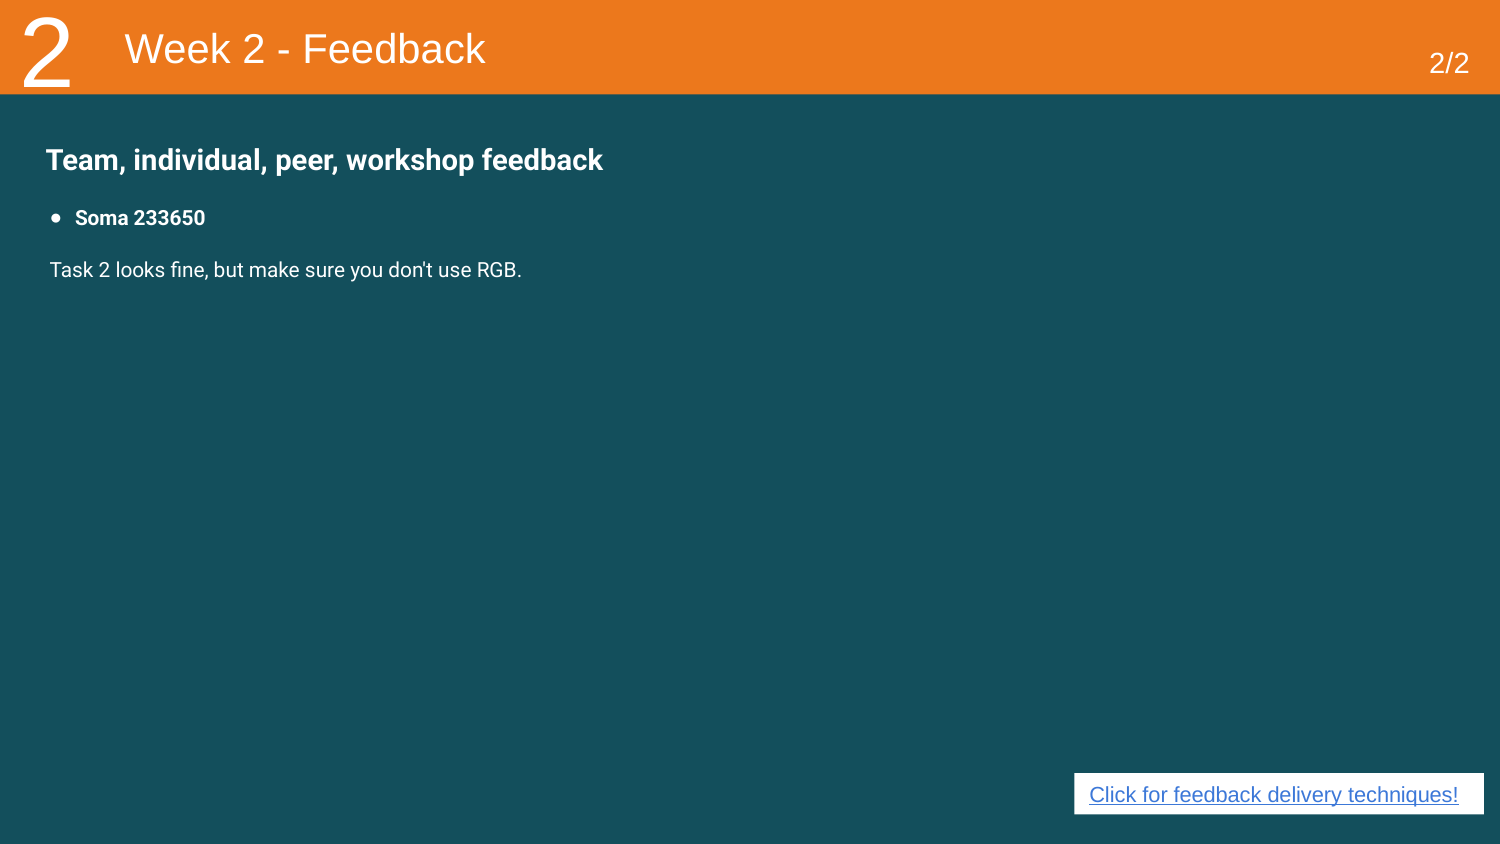

2
# Week 2 - Feedback
2/2
Team, individual, peer, workshop feedback
Soma 233650

Task 2 looks fine, but make sure you don't use RGB.
Click for feedback delivery techniques!